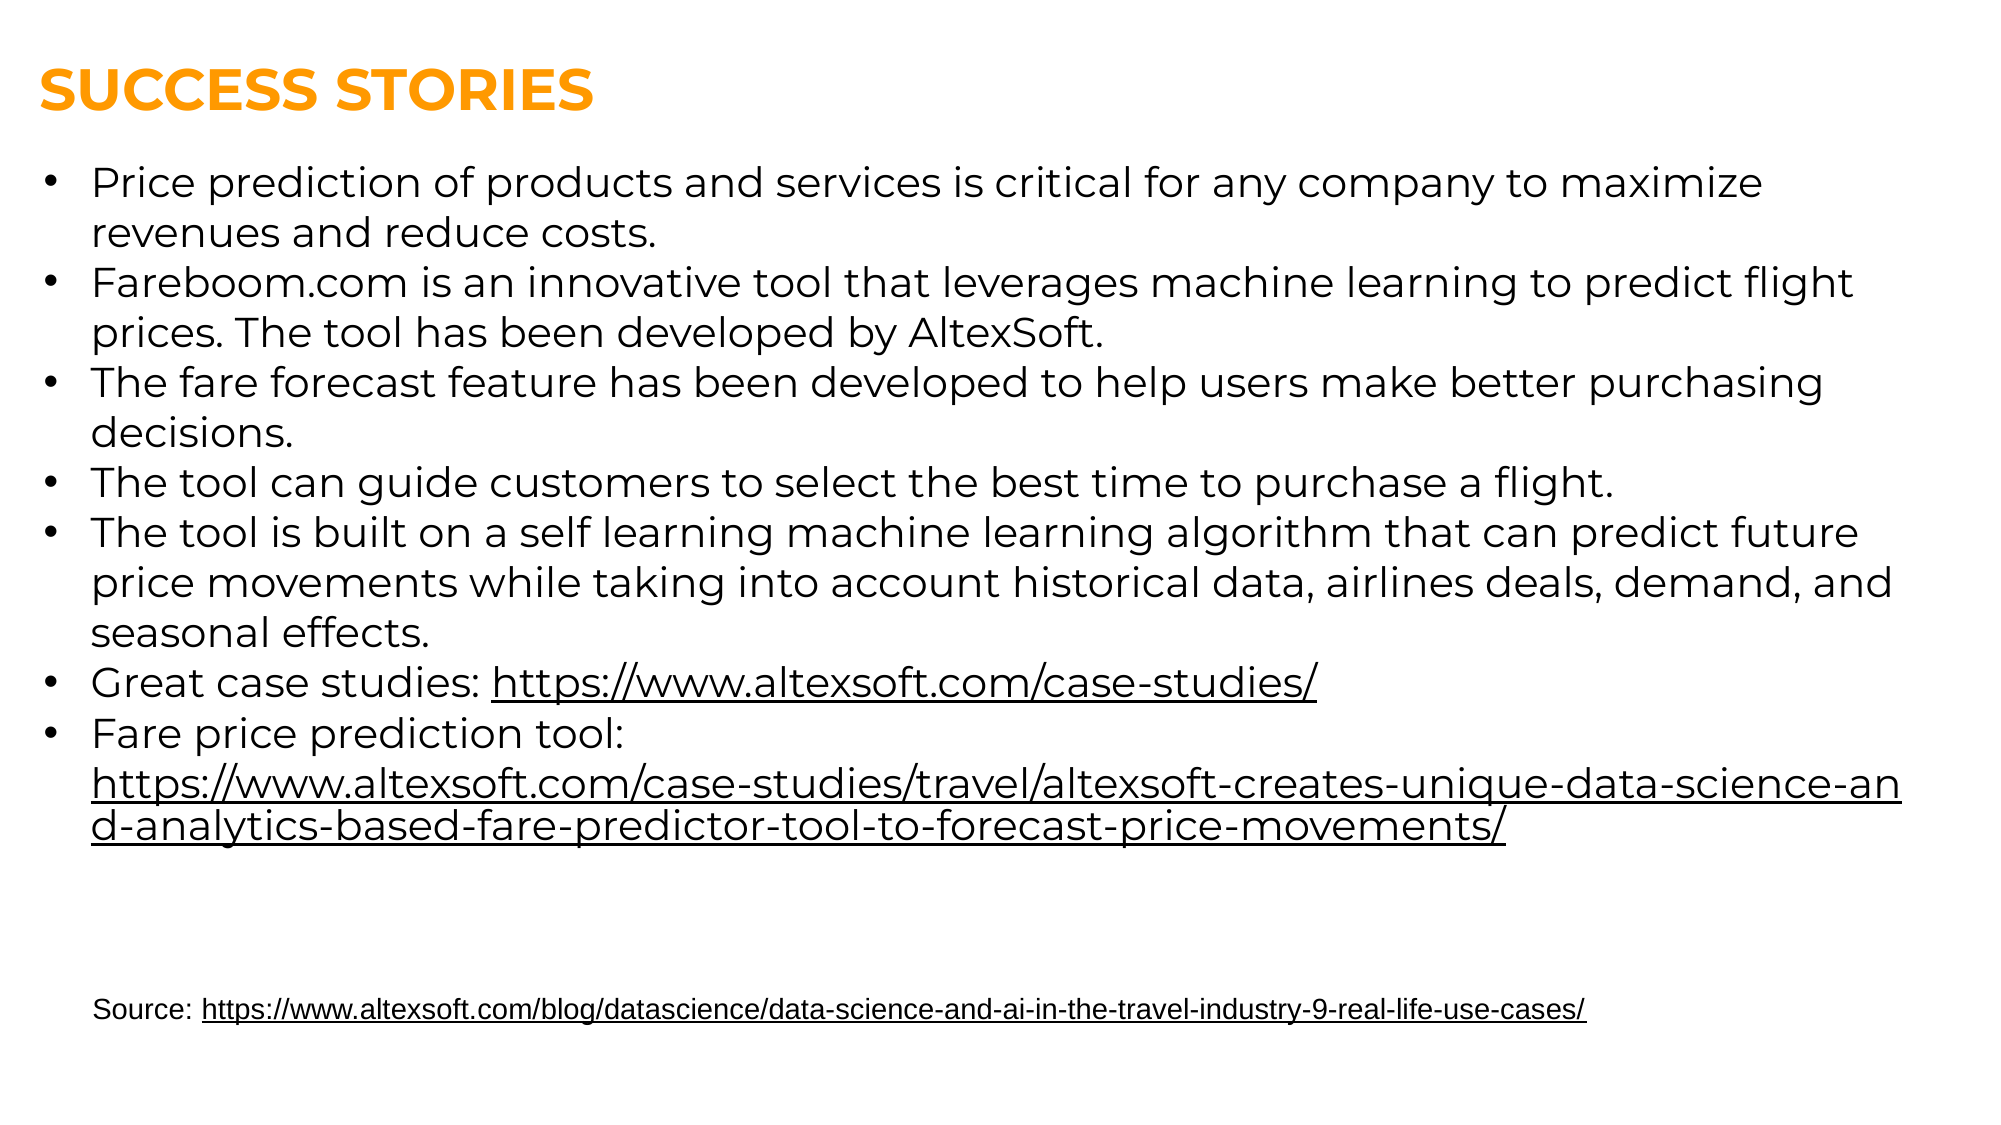

SUCCESS STORIES
Price prediction of products and services is critical for any company to maximize revenues and reduce costs.
Fareboom.com is an innovative tool that leverages machine learning to predict flight prices. The tool has been developed by AltexSoft.
The fare forecast feature has been developed to help users make better purchasing decisions.
The tool can guide customers to select the best time to purchase a flight.
The tool is built on a self learning machine learning algorithm that can predict future price movements while taking into account historical data, airlines deals, demand, and seasonal effects.
Great case studies: https://www.altexsoft.com/case-studies/
Fare price prediction tool: https://www.altexsoft.com/case-studies/travel/altexsoft-creates-unique-data-science-and-analytics-based-fare-predictor-tool-to-forecast-price-movements/

Source: https://www.altexsoft.com/blog/datascience/data-science-and-ai-in-the-travel-industry-9-real-life-use-cases/